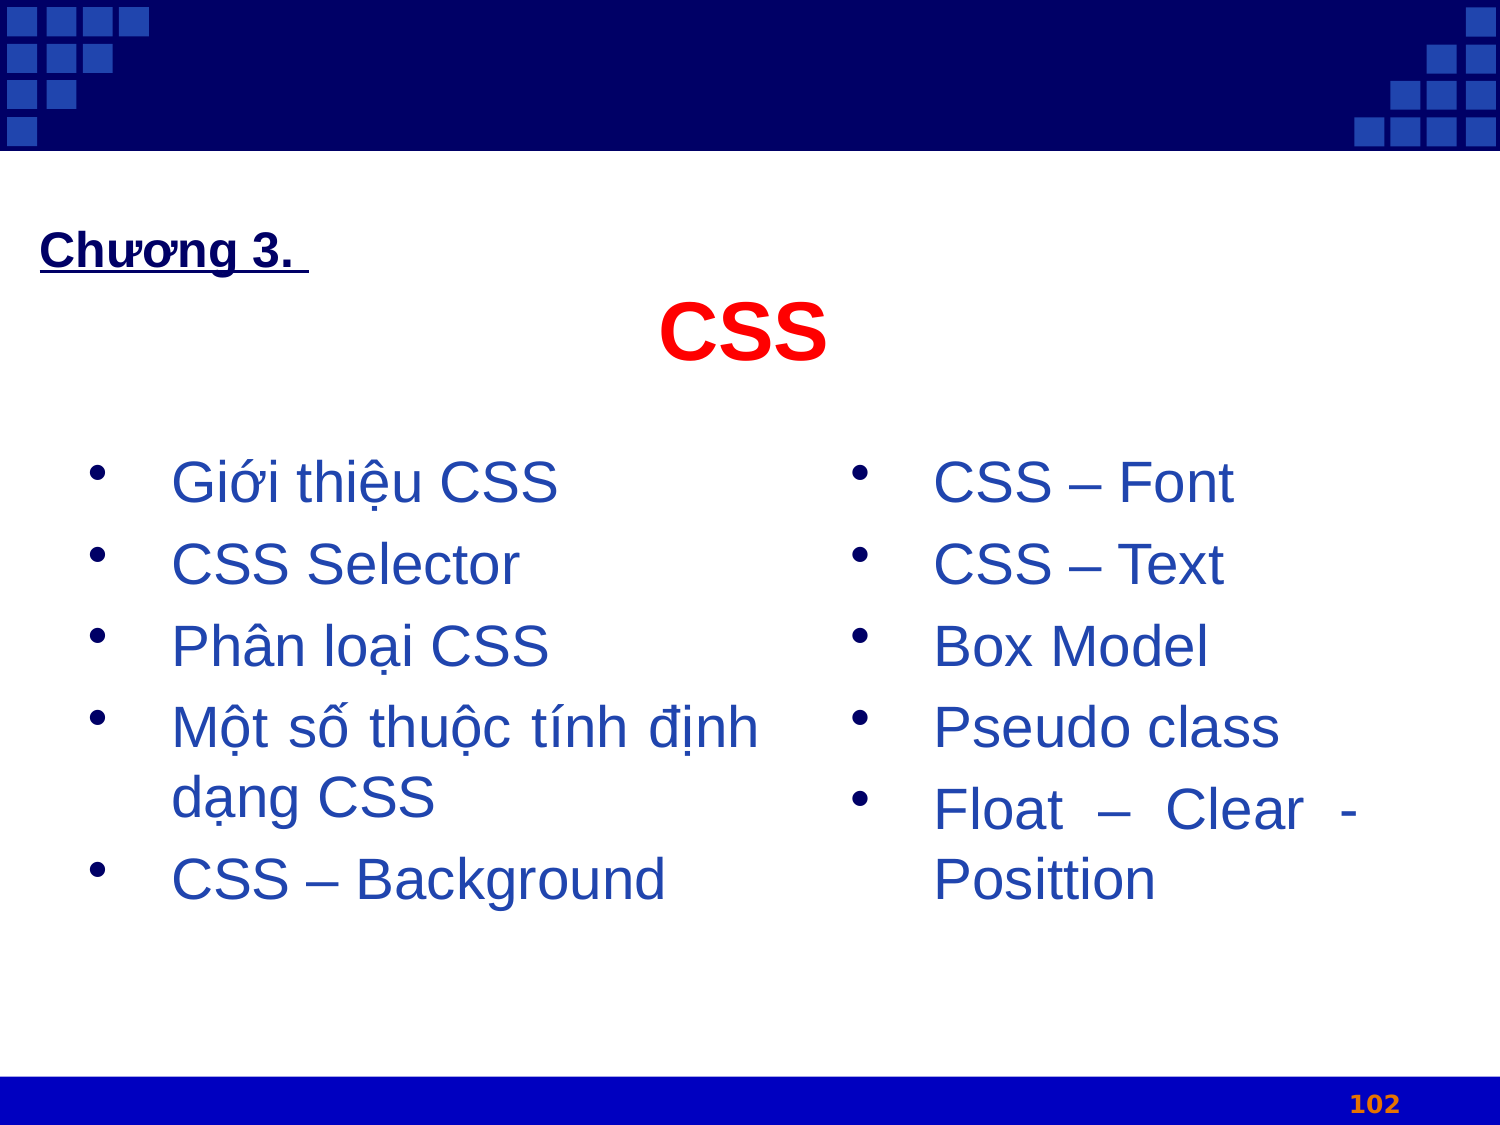

Chương 3.
CSS
Giới thiệu CSS
CSS Selector
Phân loại CSS
Một số thuộc tính định dạng CSS
CSS – Background

CSS – Font
CSS – Text
Box Model
Pseudo class
Float – Clear - Posittion

102